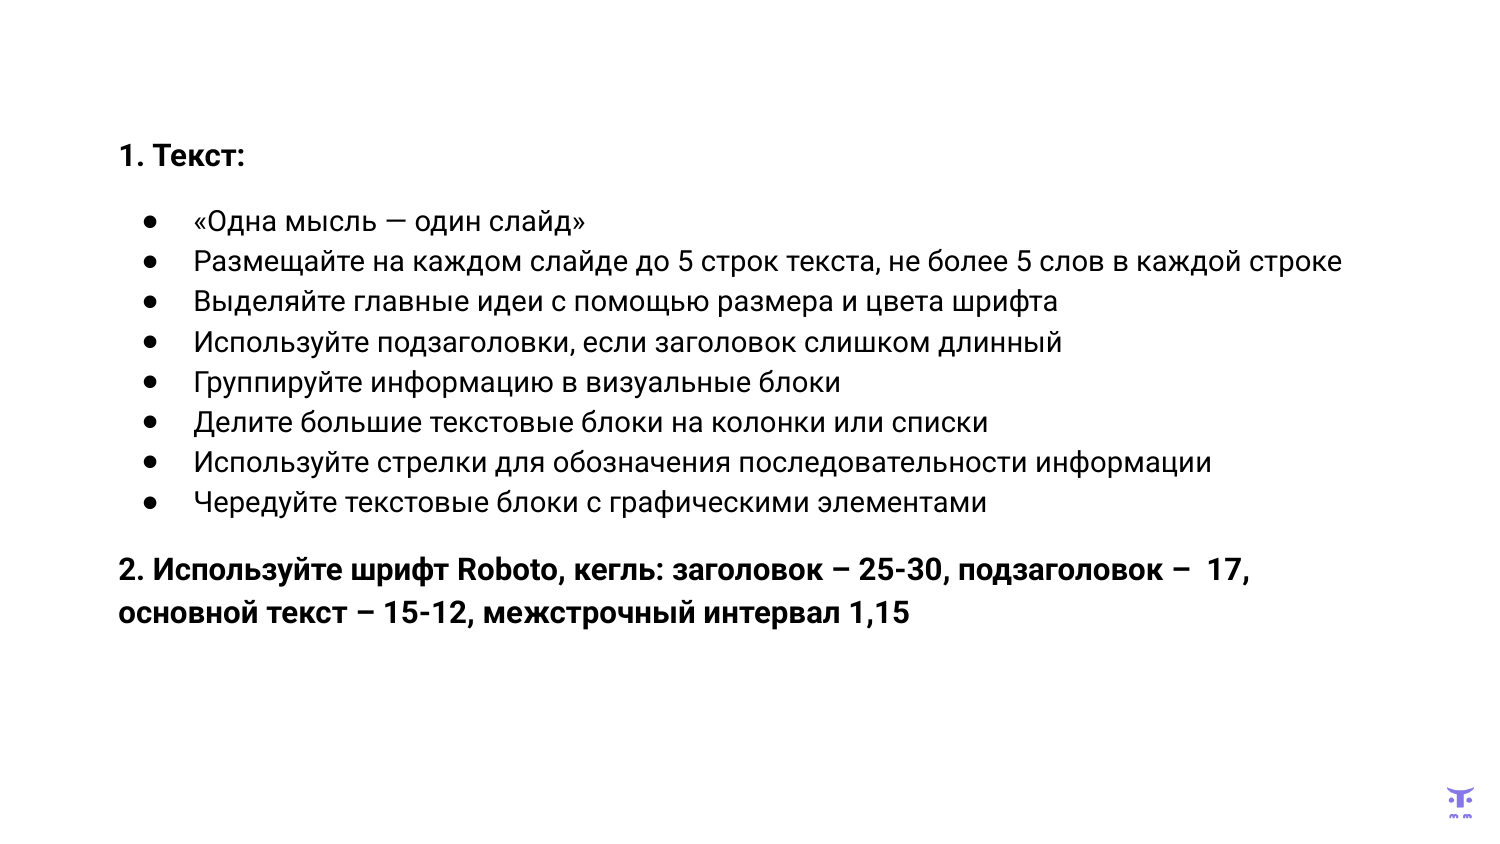

1. Текст:
«Одна мысль — один слайд»
Размещайте на каждом слайде до 5 строк текста, не более 5 слов в каждой строке
Выделяйте главные идеи с помощью размера и цвета шрифта
Используйте подзаголовки, если заголовок слишком длинный
Группируйте информацию в визуальные блоки
Делите большие текстовые блоки на колонки или списки
Используйте стрелки для обозначения последовательности информации
Чередуйте текстовые блоки с графическими элементами
2. Используйте шрифт Roboto, кегль: заголовок – 25-30, подзаголовок –  17,
основной текст – 15-12, межстрочный интервал 1,15